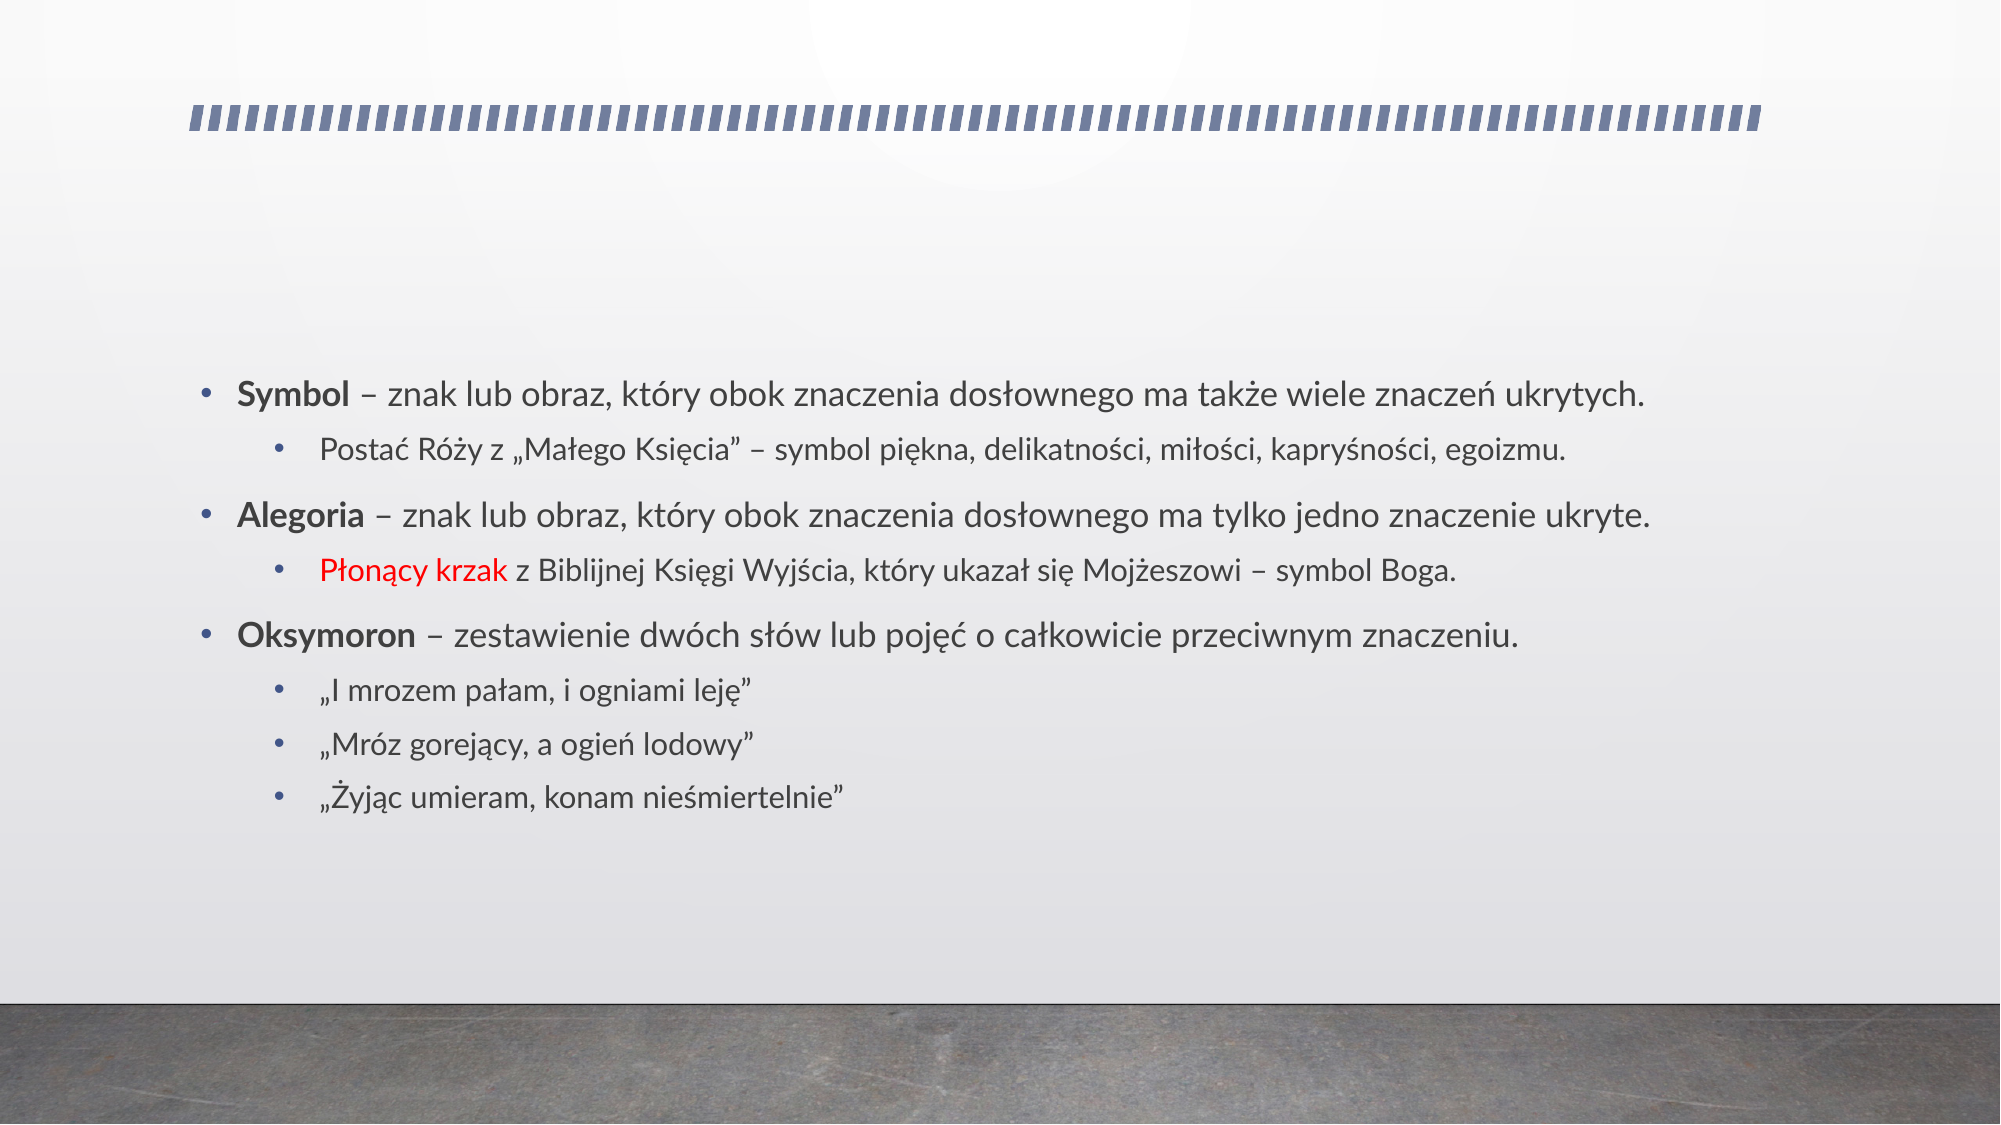

Symbol – znak lub obraz, który obok znaczenia dosłownego ma także wiele znaczeń ukrytych.
Postać Róży z „Małego Księcia” – symbol piękna, delikatności, miłości, kapryśności, egoizmu.
Alegoria – znak lub obraz, który obok znaczenia dosłownego ma tylko jedno znaczenie ukryte.
Płonący krzak z Biblijnej Księgi Wyjścia, który ukazał się Mojżeszowi – symbol Boga.
Oksymoron – zestawienie dwóch słów lub pojęć o całkowicie przeciwnym znaczeniu.
„I mrozem pałam, i ogniami leję”
„Mróz gorejący, a ogień lodowy”
„Żyjąc umieram, konam nieśmiertelnie”